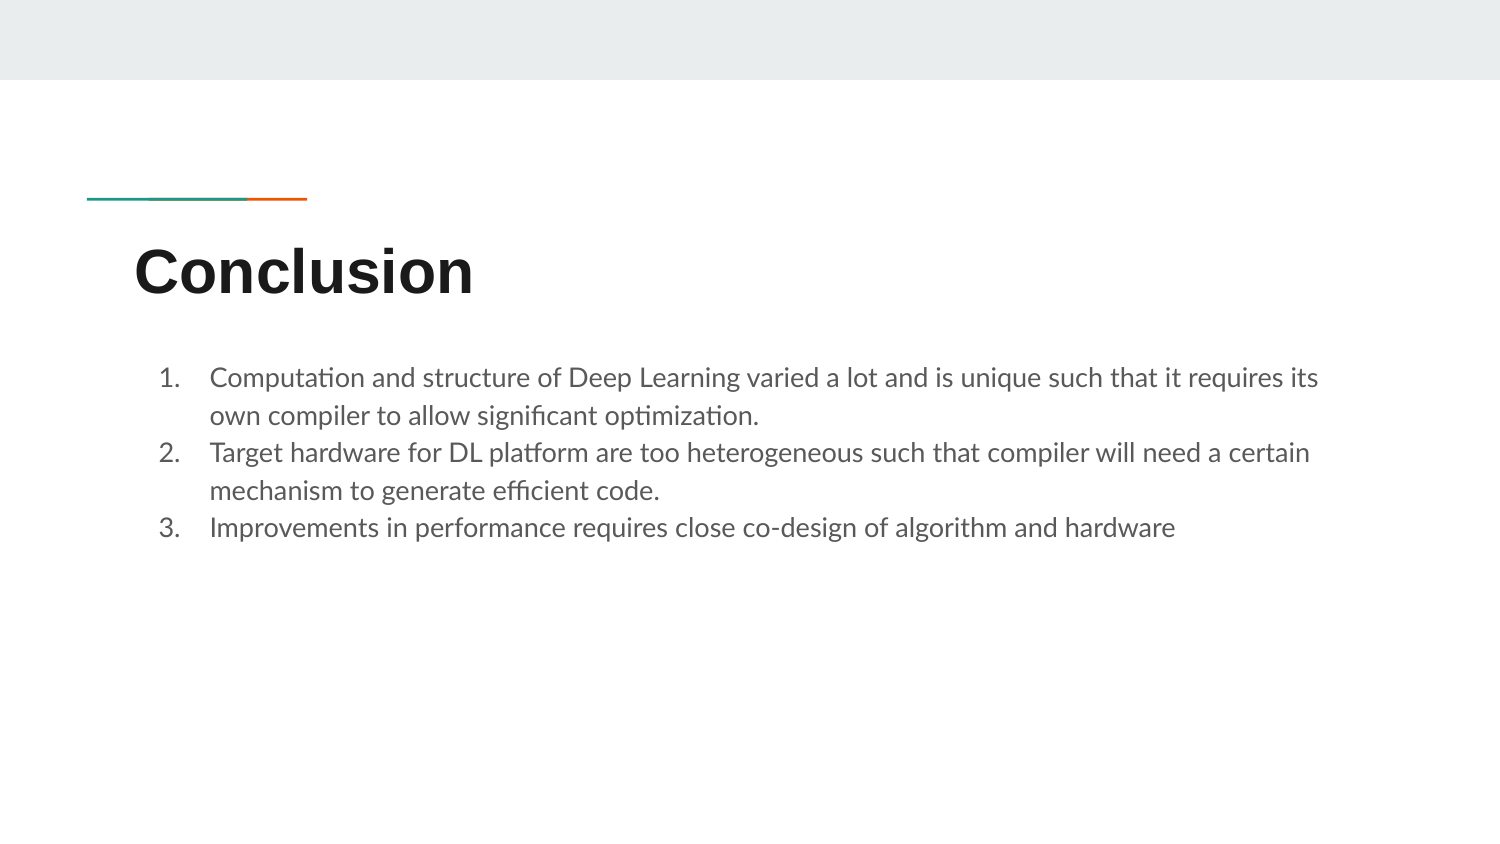

# Conclusion
Computation and structure of Deep Learning varied a lot and is unique such that it requires its own compiler to allow significant optimization.
Target hardware for DL platform are too heterogeneous such that compiler will need a certain mechanism to generate efficient code.
Improvements in performance requires close co-design of algorithm and hardware